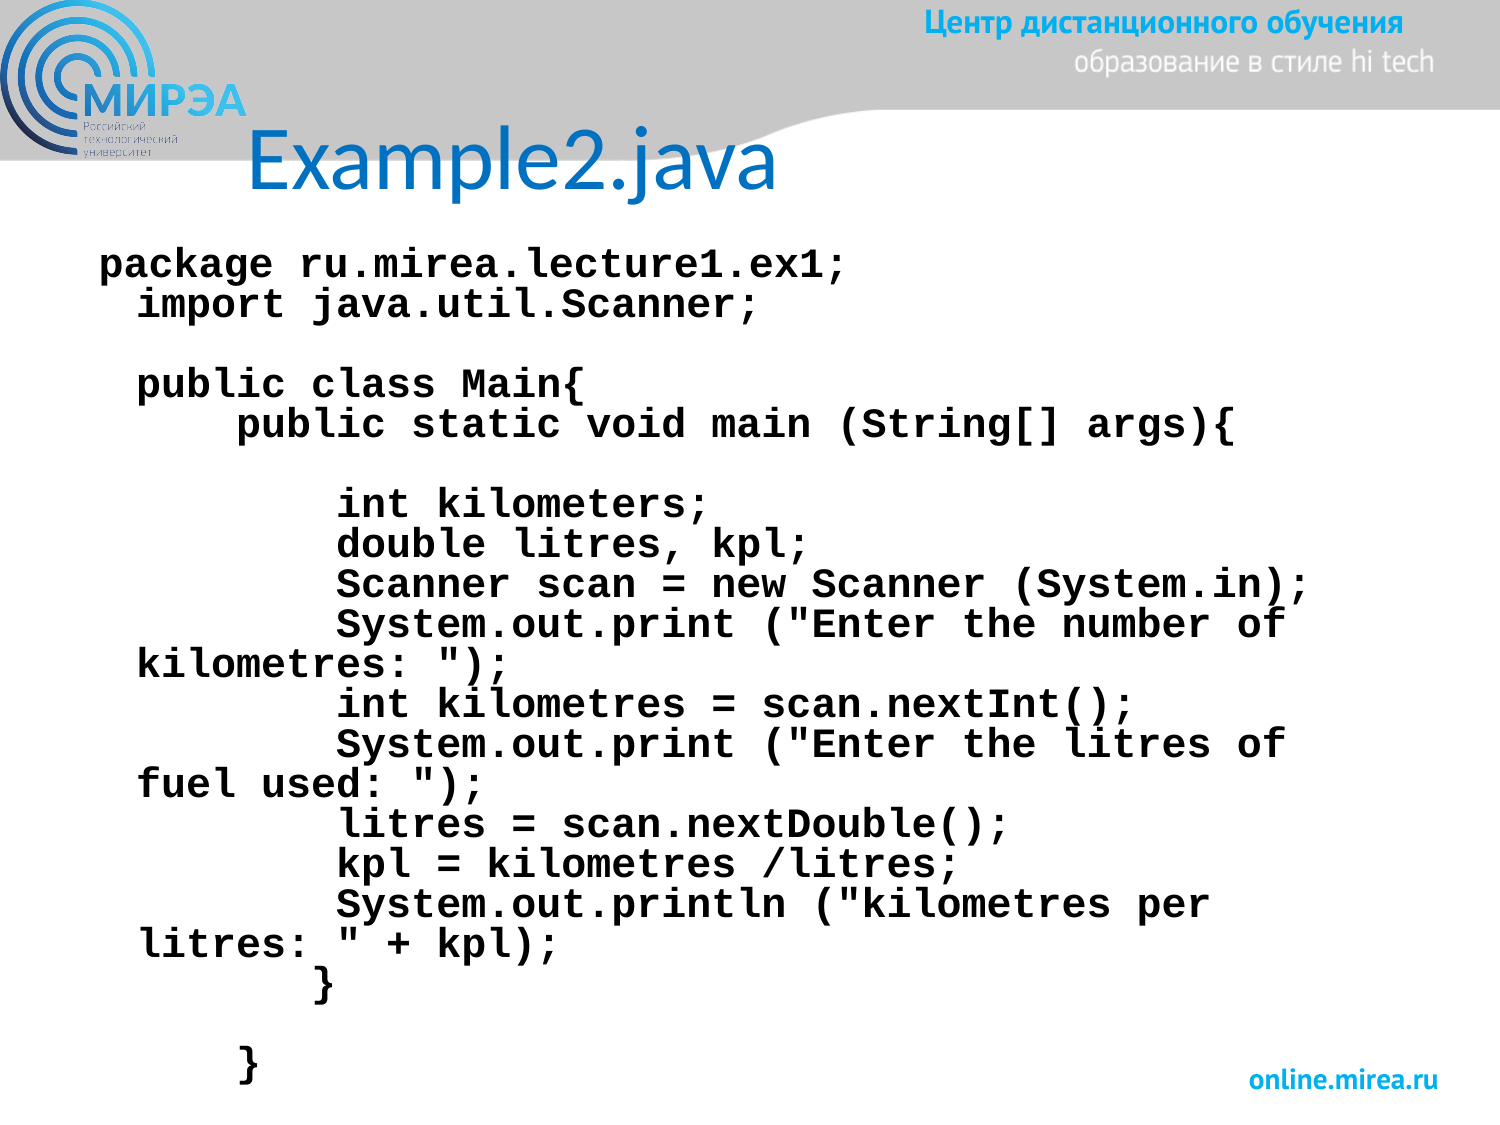

# Example2.java
package ru.mirea.lecture1.ex1;
import java.util.Scanner;
public class Main{
    public static void main (String[] args){
        int kilometers;
        double litres, kpl;
        Scanner scan = new Scanner (System.in);
        System.out.print ("Enter the number of kilometres: ");
        int kilometres = scan.nextInt();
        System.out.print ("Enter the litres of fuel used: ");
        litres = scan.nextDouble();
        kpl = kilometres /litres;
        System.out.println ("kilometres per litres: " + kpl);
       }
    }